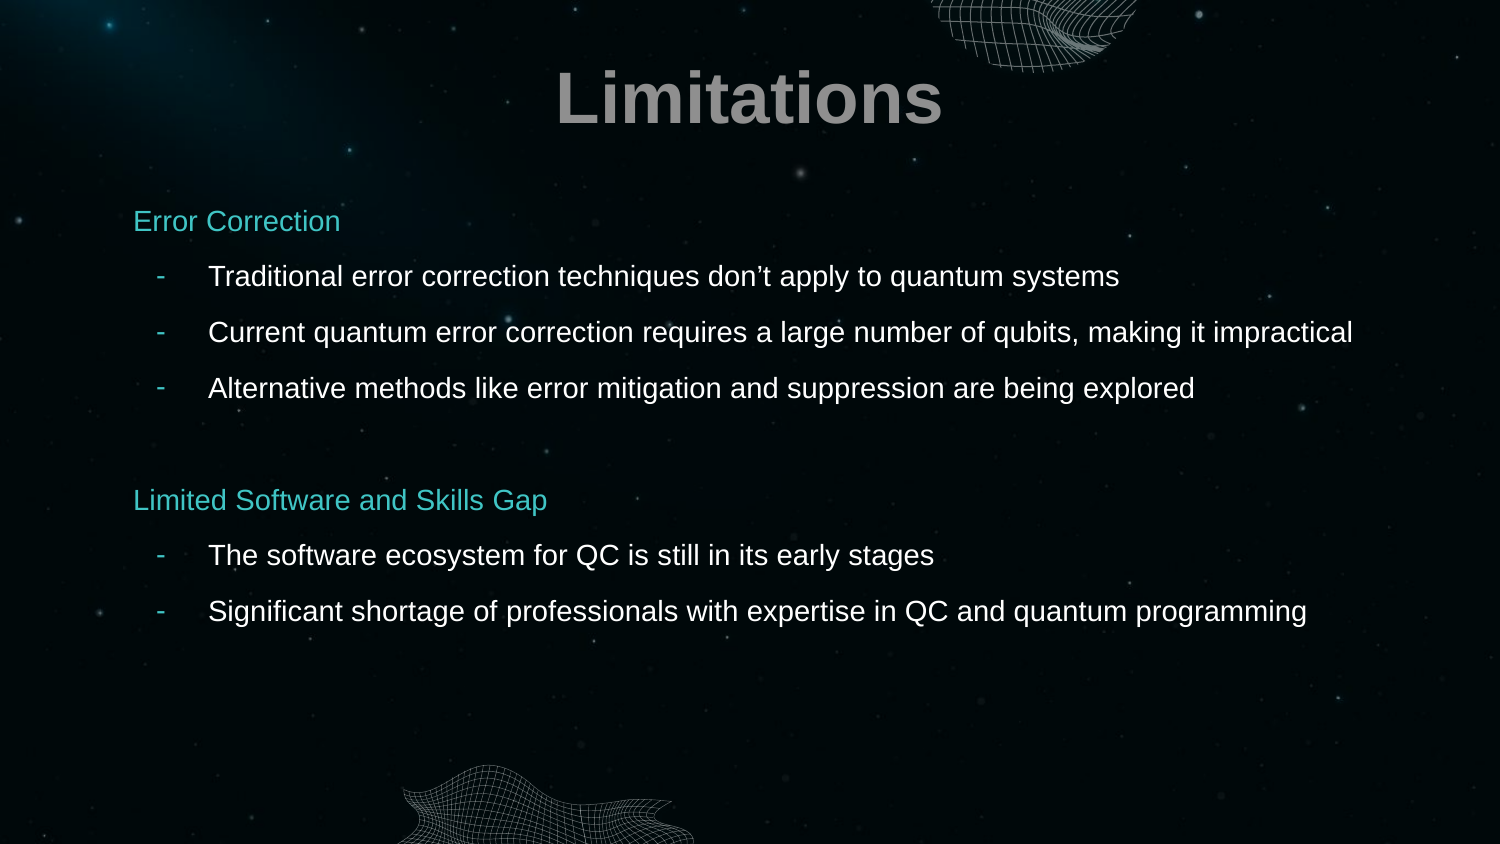

# Limitations
Error Correction
Traditional error correction techniques don’t apply to quantum systems
Current quantum error correction requires a large number of qubits, making it impractical
Alternative methods like error mitigation and suppression are being explored

Limited Software and Skills Gap
The software ecosystem for QC is still in its early stages
Significant shortage of professionals with expertise in QC and quantum programming